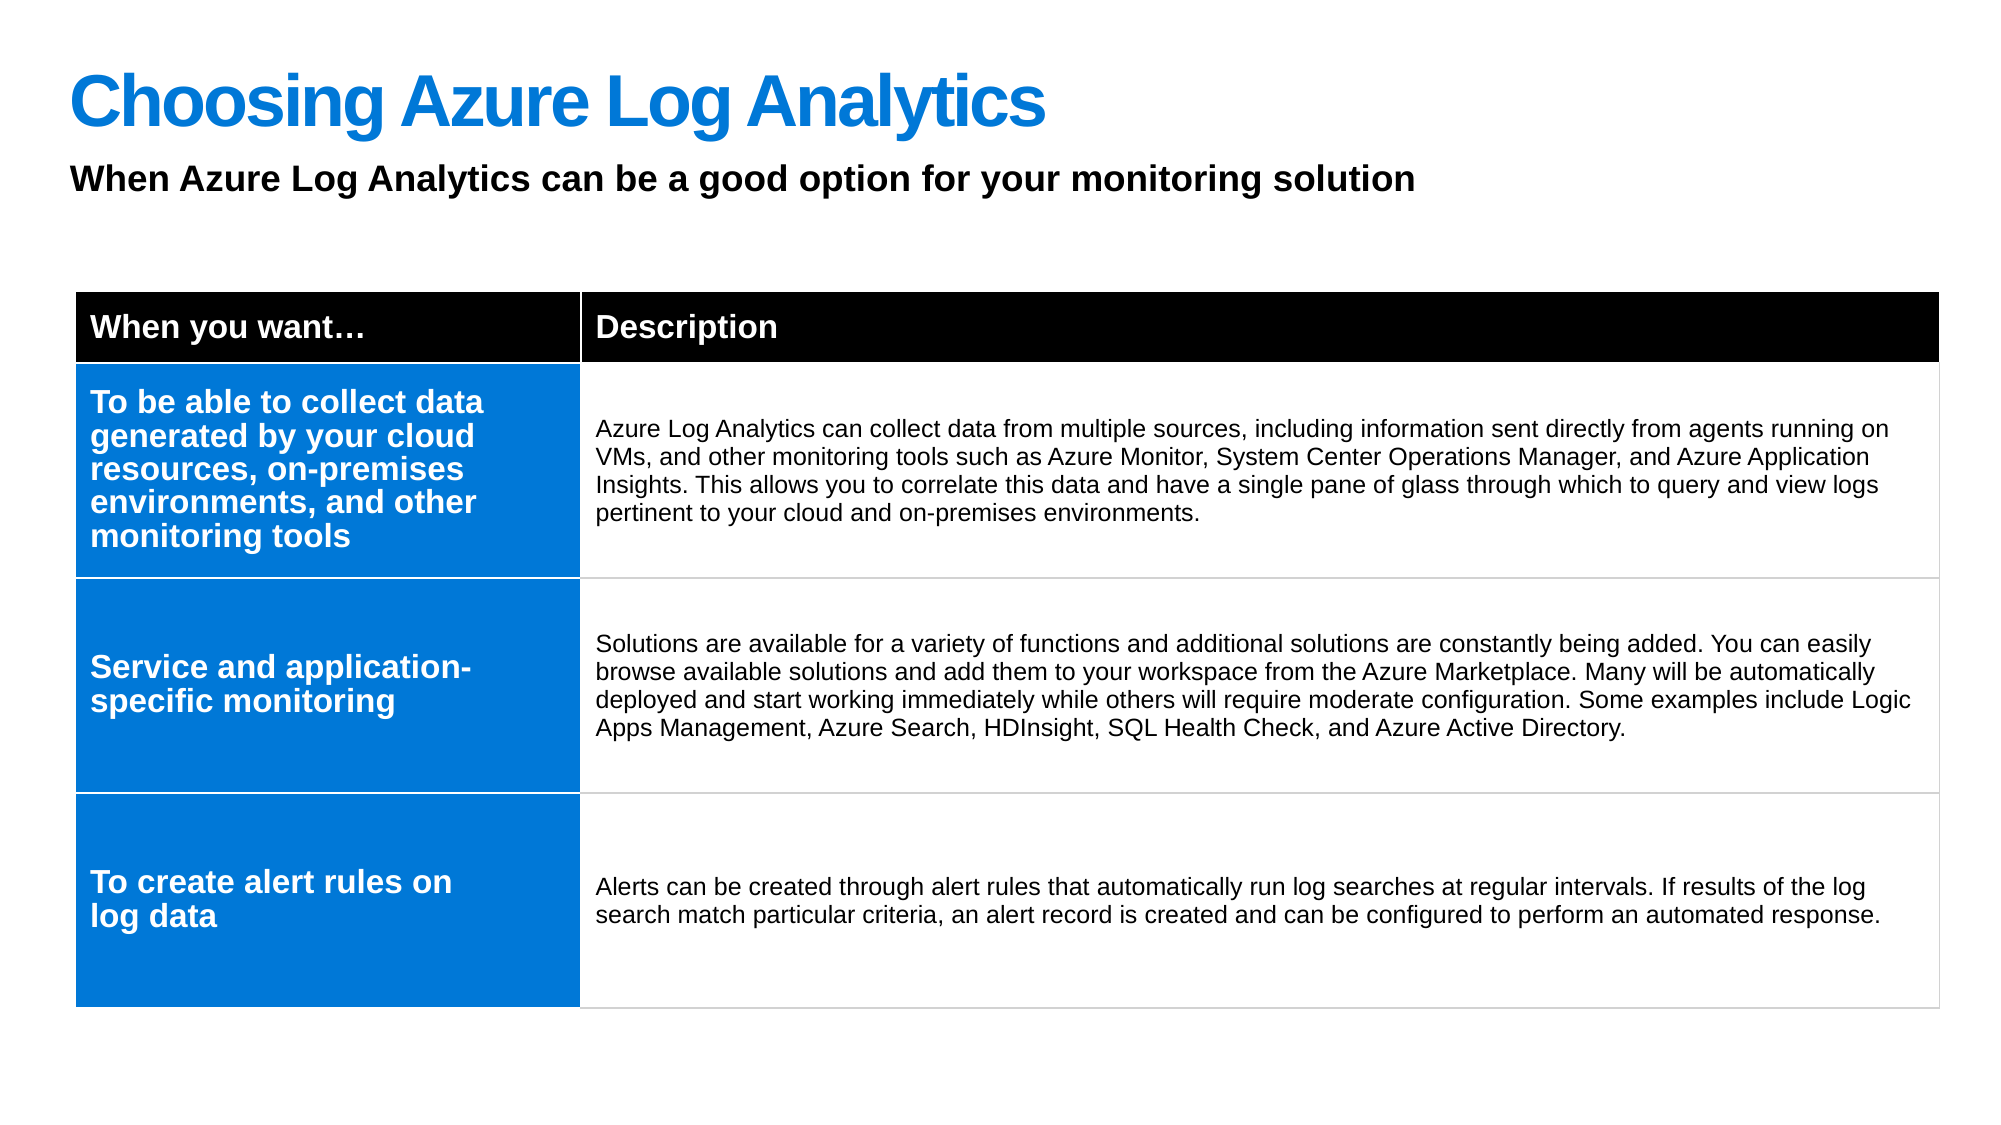

# Choosing Azure Log Analytics
When Azure Log Analytics can be a good option for your monitoring solution
| When you want… | Description |
| --- | --- |
| To be able to collect data generated by your cloud resources, on-premises environments, and other monitoring tools | Azure Log Analytics can collect data from multiple sources, including information sent directly from agents running on VMs, and other monitoring tools such as Azure Monitor, System Center Operations Manager, and Azure Application Insights. This allows you to correlate this data and have a single pane of glass through which to query and view logs pertinent to your cloud and on-premises environments. |
| Service and application-specific monitoring | Solutions are available for a variety of functions and additional solutions are constantly being added. You can easily browse available solutions and add them to your workspace from the Azure Marketplace. Many will be automatically deployed and start working immediately while others will require moderate configuration. Some examples include Logic Apps Management, Azure Search, HDInsight, SQL Health Check, and Azure Active Directory. |
| To create alert rules on log data | Alerts can be created through alert rules that automatically run log searches at regular intervals. If results of the log search match particular criteria, an alert record is created and can be configured to perform an automated response. |